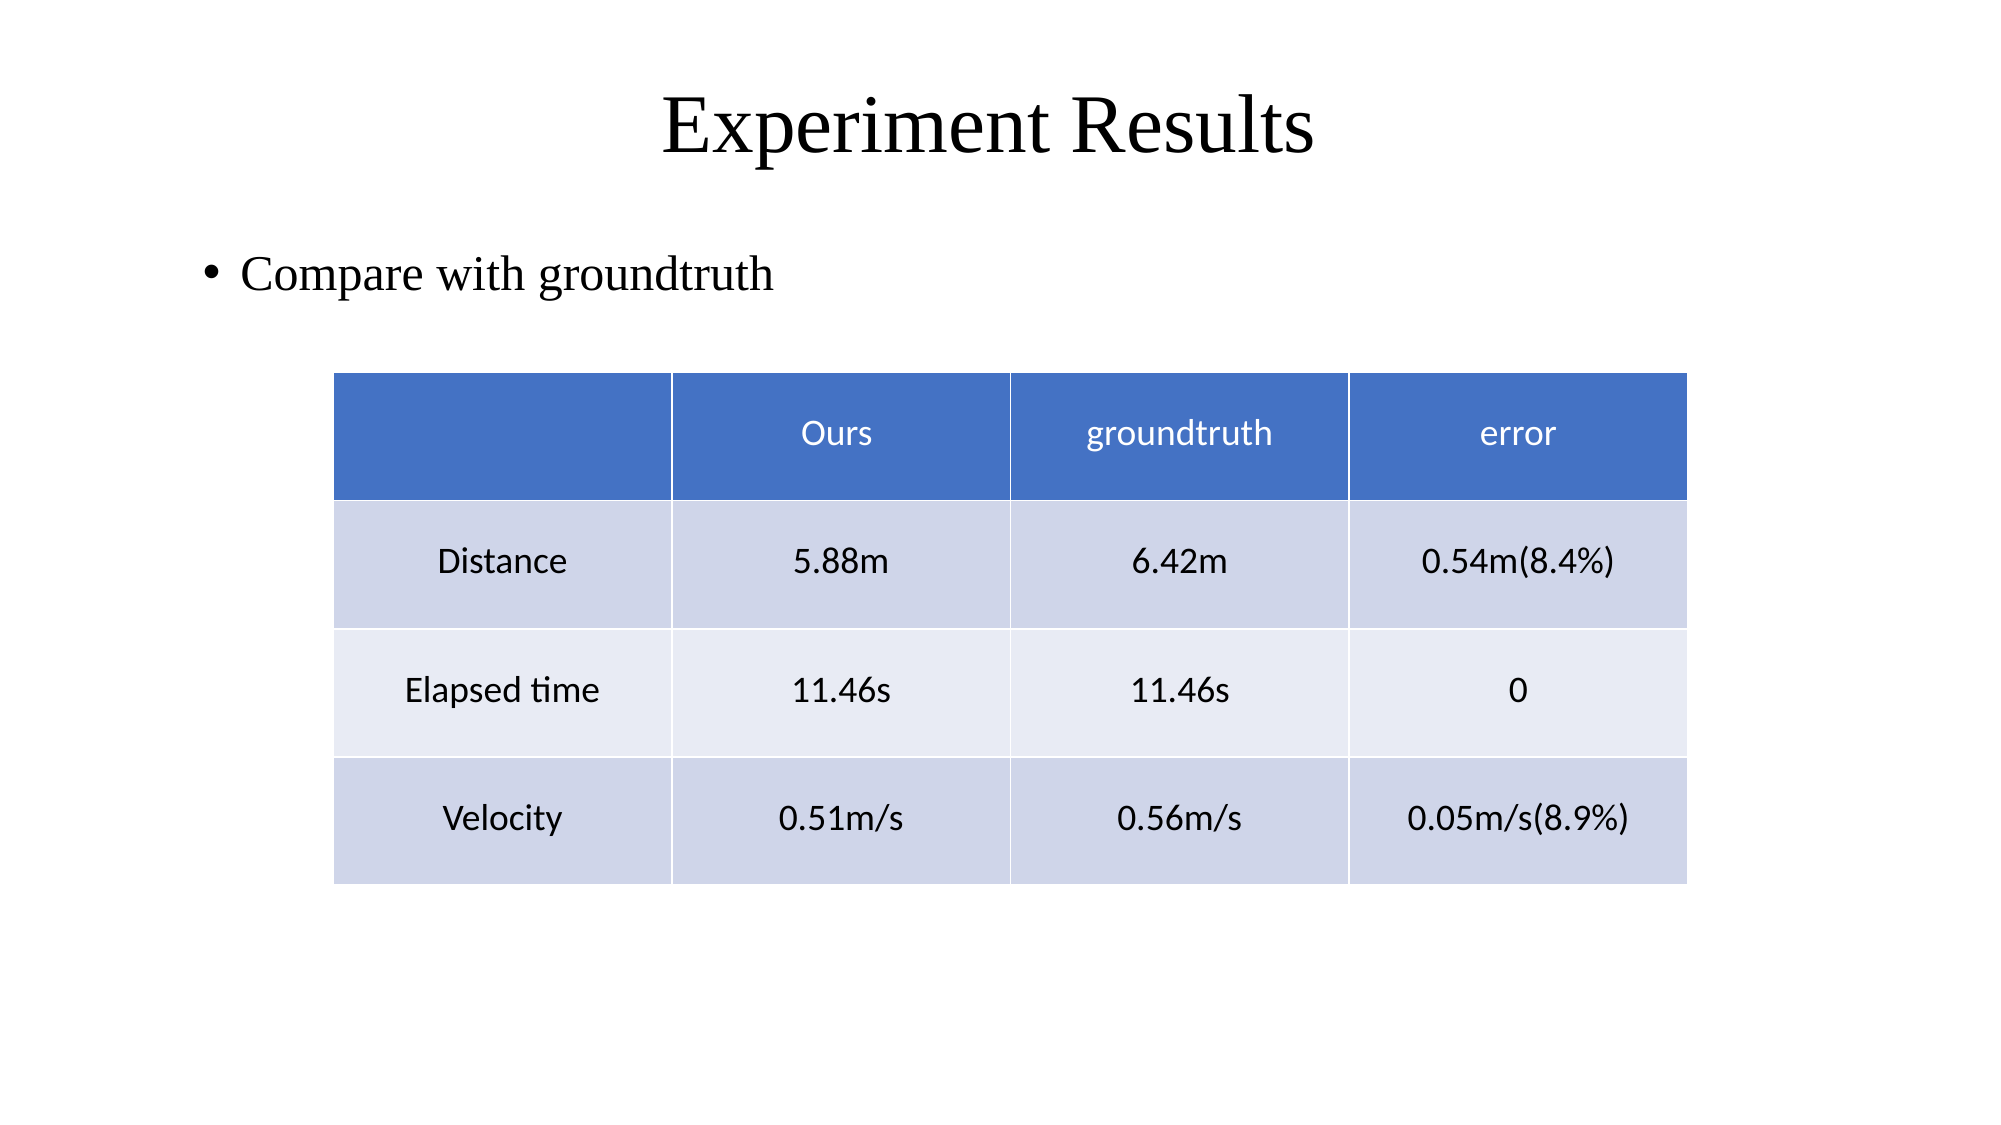

# Experiment Results
Compare with groundtruth

|  | Ours | groundtruth | error |
| --- | --- | --- | --- |
| Distance | 5.88m | 6.42m | 0.54m(8.4%) |
| Elapsed time | 11.46s | 11.46s | 0 |
| Velocity | 0.51m/s | 0.56m/s | 0.05m/s(8.9%) |